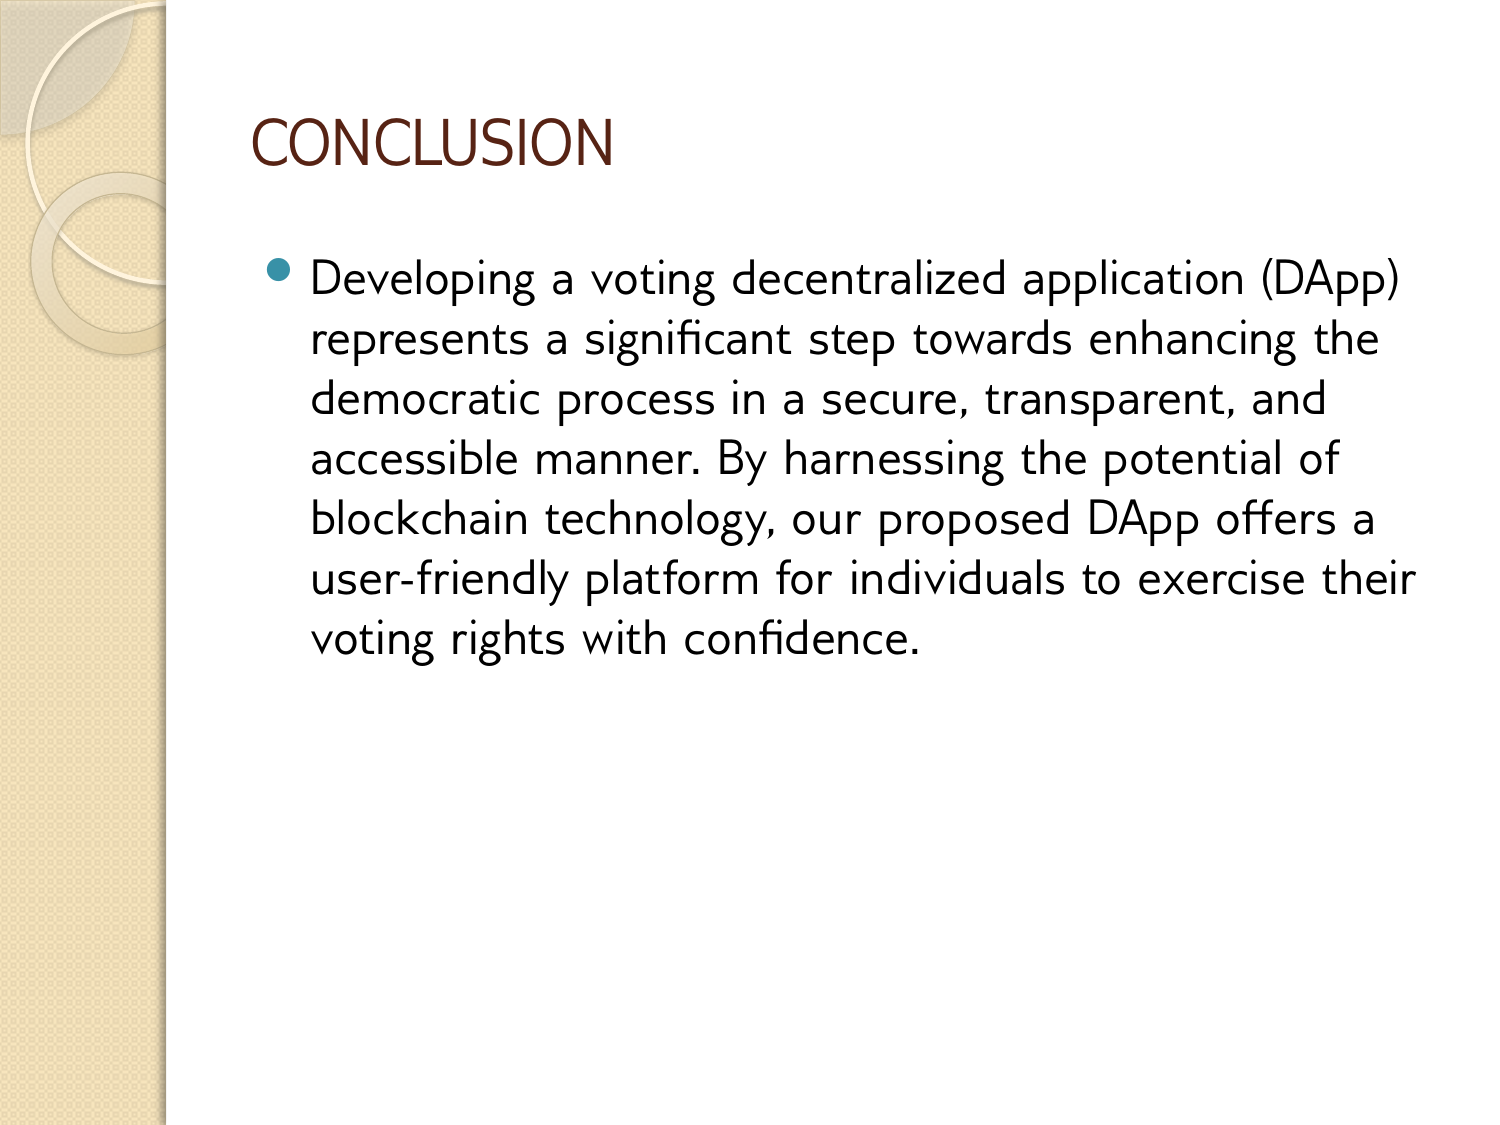

# CONCLUSION
Developing a voting decentralized application (DApp) represents a significant step towards enhancing the democratic process in a secure, transparent, and accessible manner. By harnessing the potential of blockchain technology, our proposed DApp offers a user-friendly platform for individuals to exercise their voting rights with confidence.